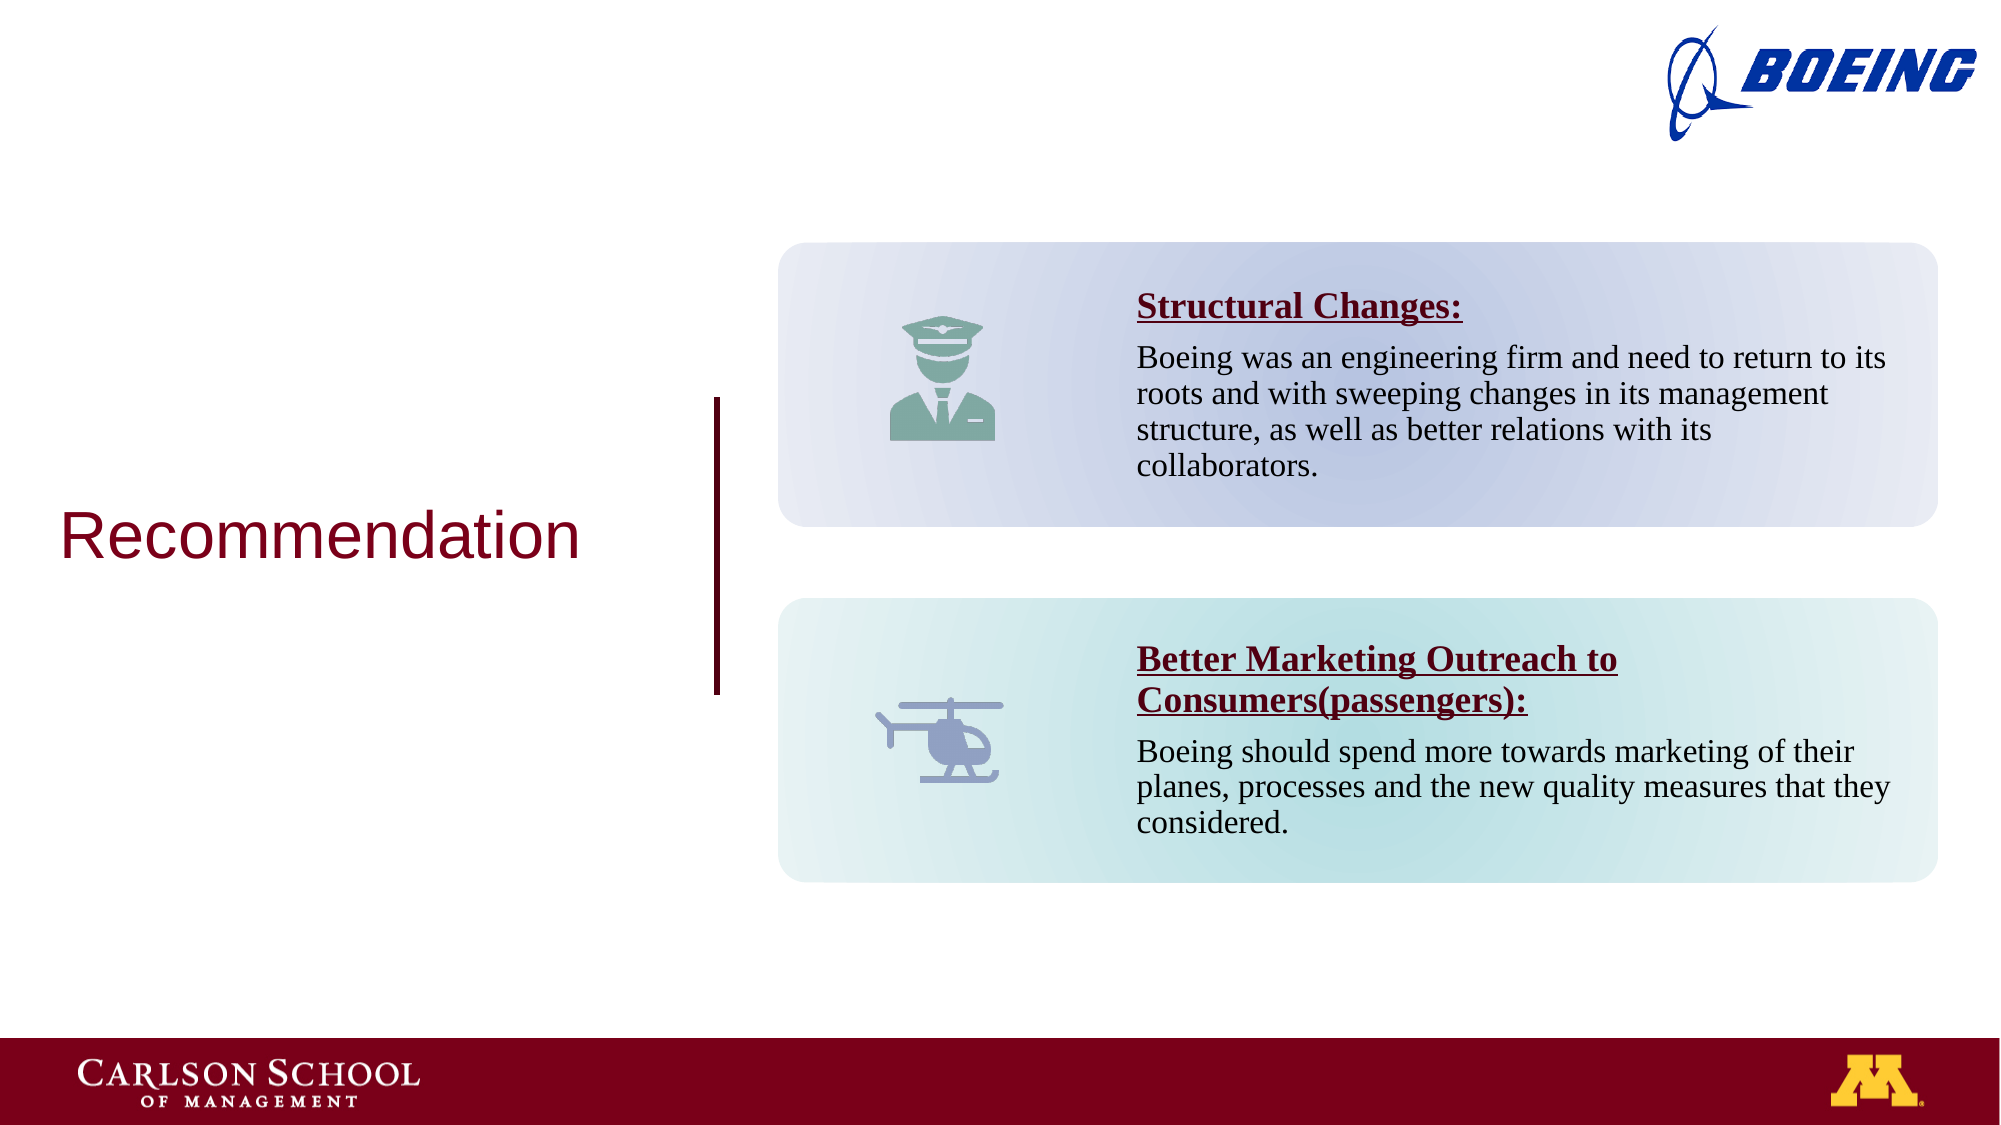

Structural Changes:
Boeing was an engineering firm and need to return to its roots and with sweeping changes in its management structure, as well as better relations with its collaborators.
Better Marketing Outreach to Consumers(passengers):
Boeing should spend more towards marketing of their planes, processes and the new quality measures that they considered.
# Recommendation